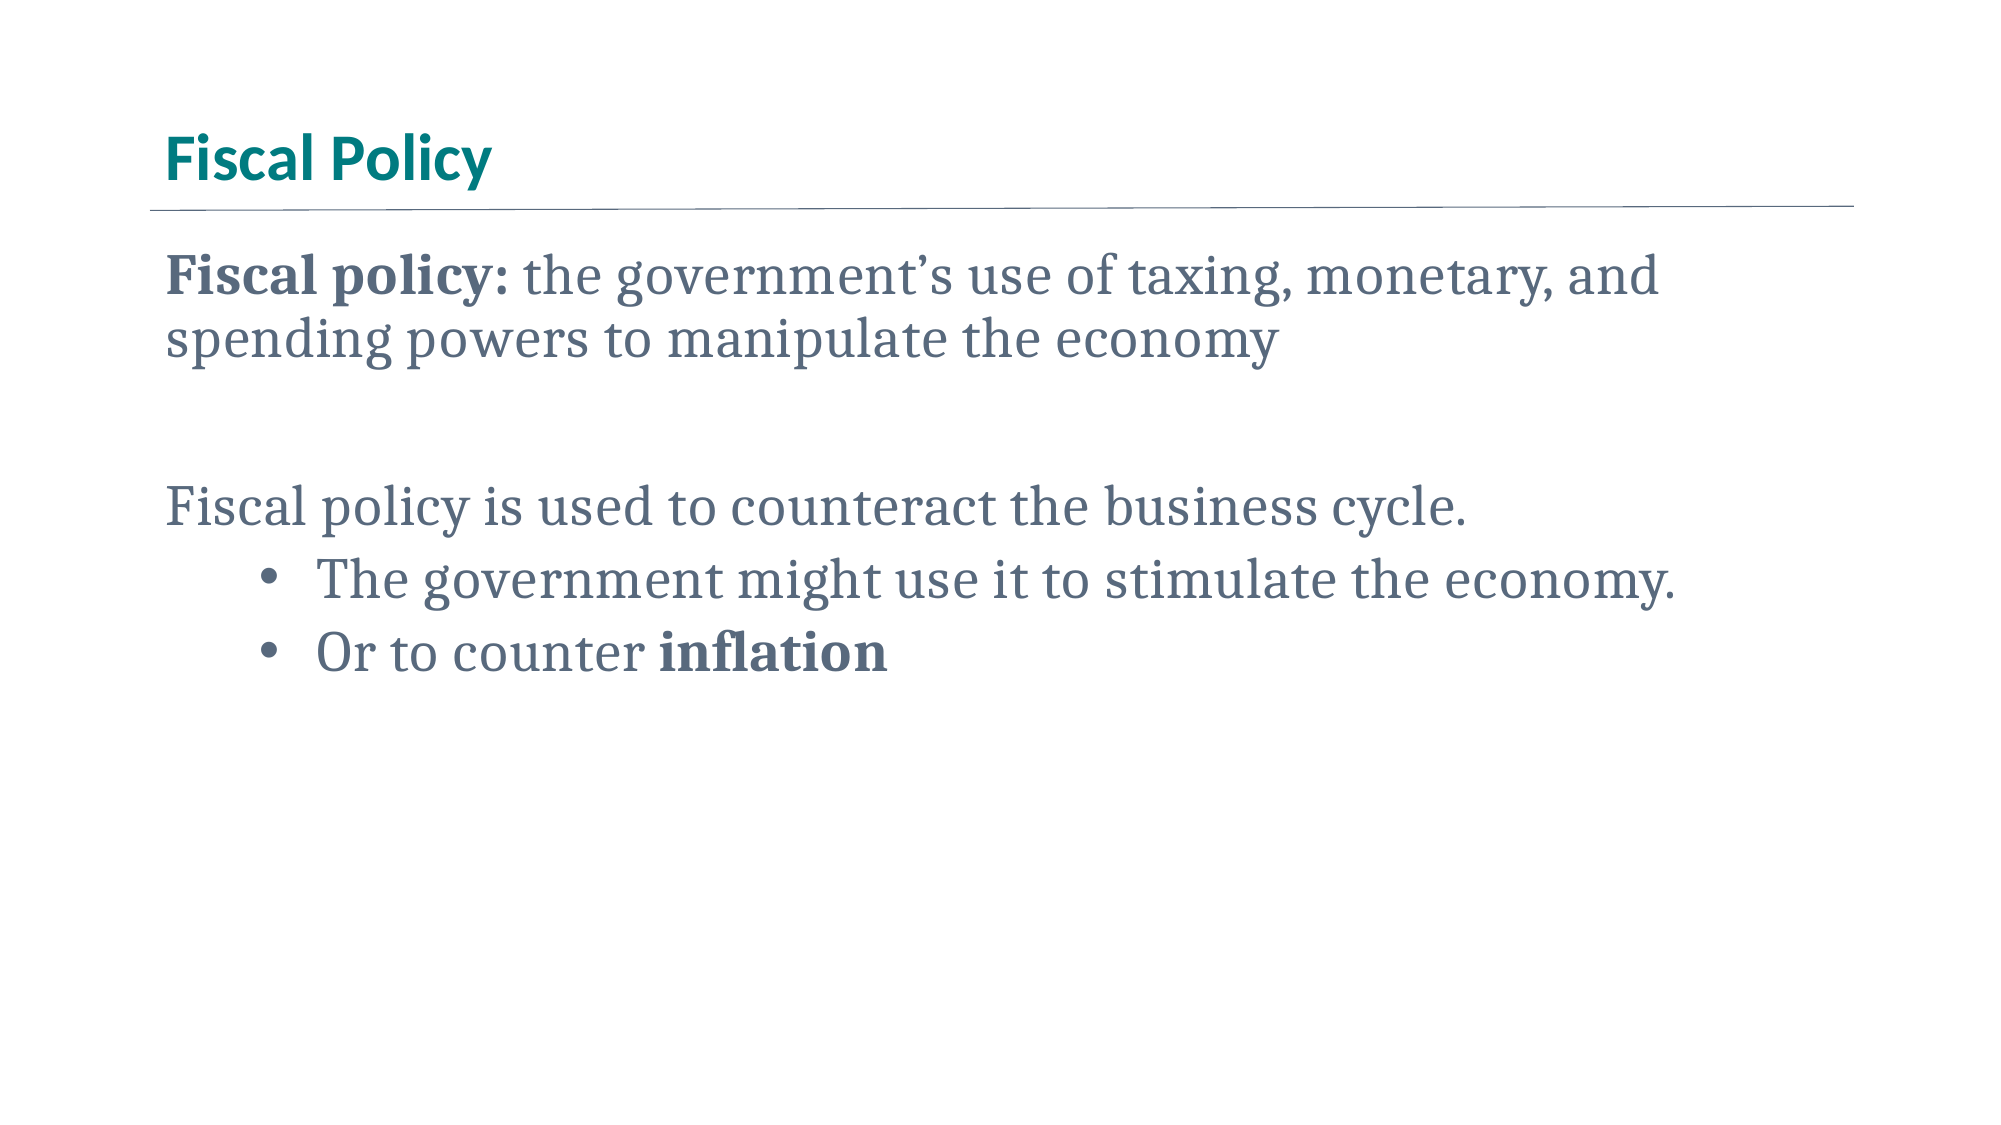

# Fiscal Policy
Fiscal policy: the government’s use of taxing, monetary, and spending powers to manipulate the economy

Fiscal policy is used to counteract the business cycle.
The government might use it to stimulate the economy.
Or to counter inflation